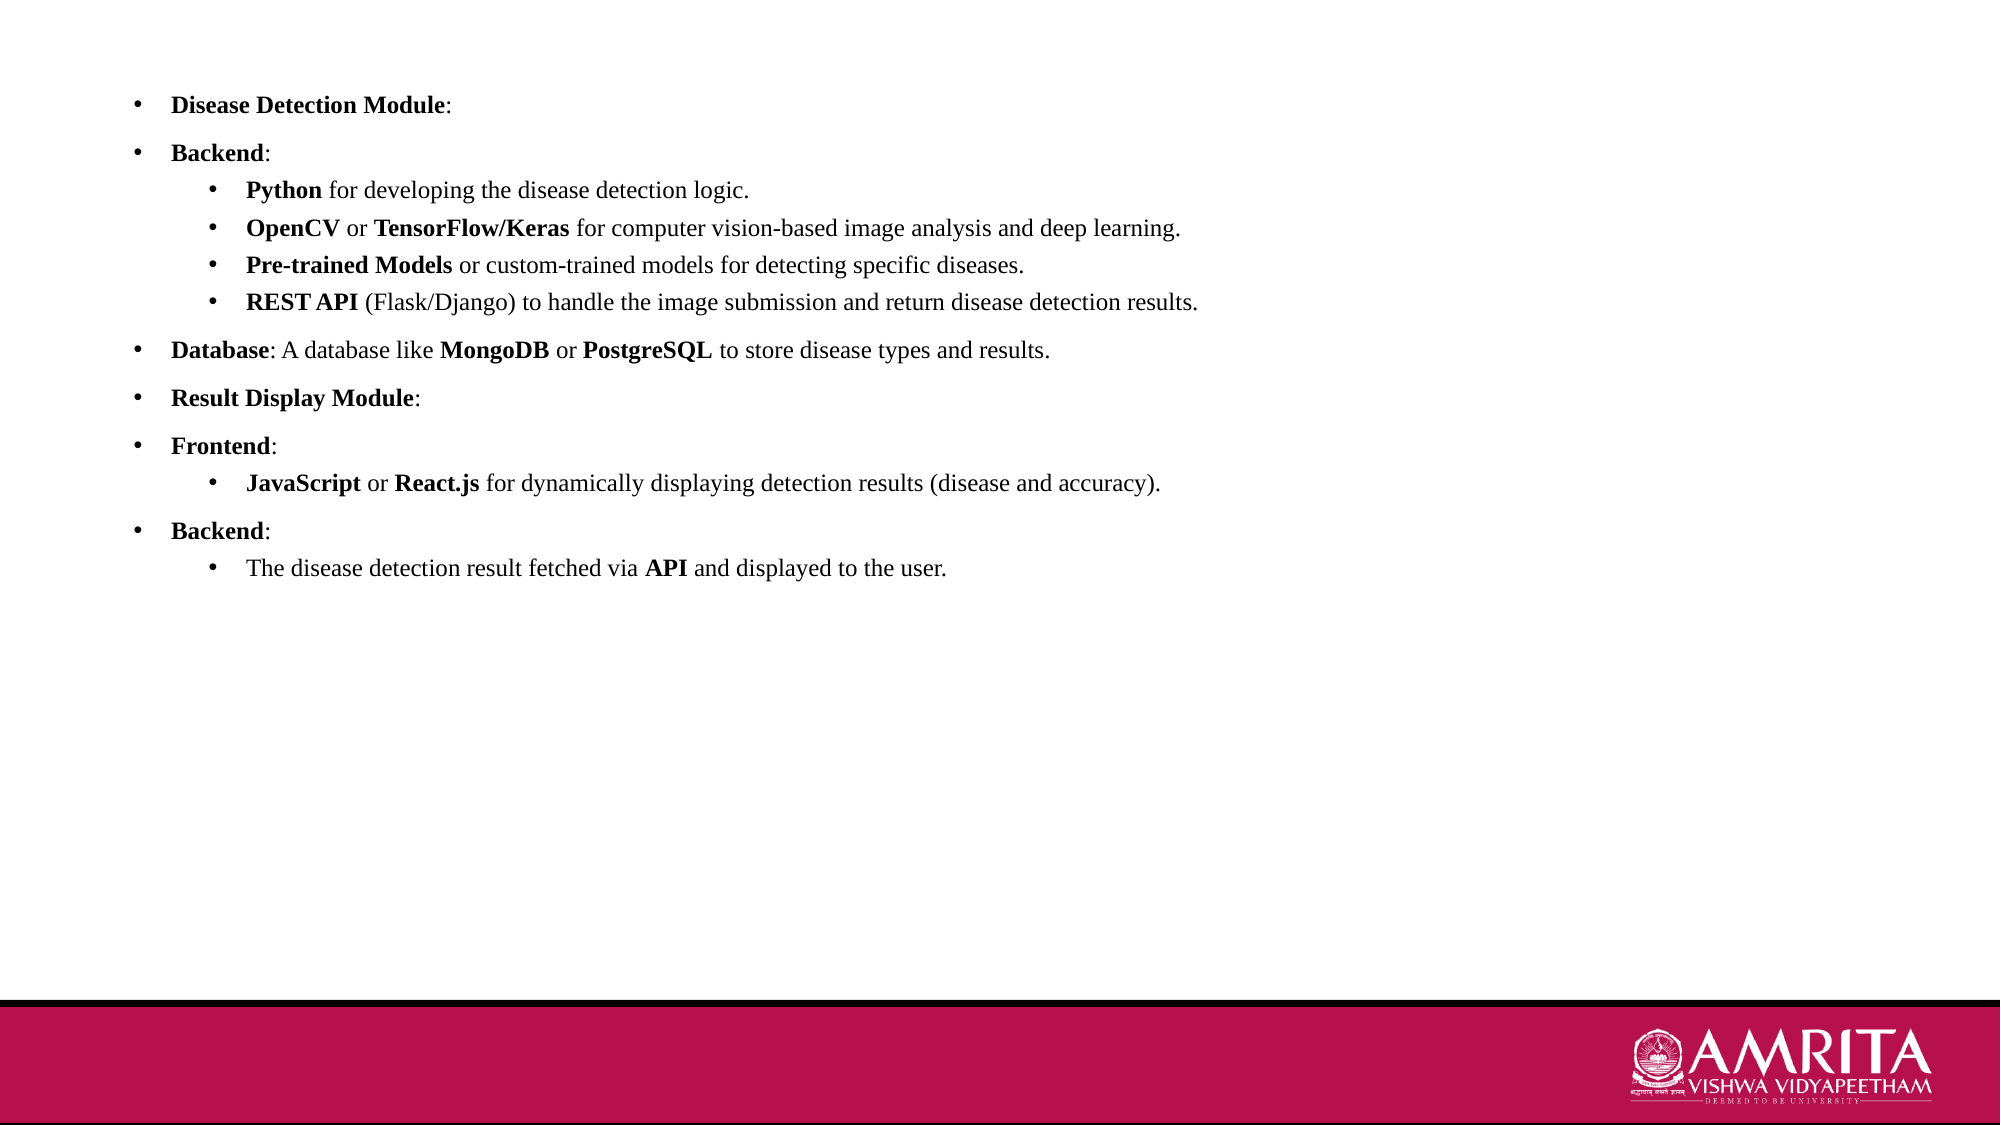

Disease Detection Module:
Backend:
Python for developing the disease detection logic.
OpenCV or TensorFlow/Keras for computer vision-based image analysis and deep learning.
Pre-trained Models or custom-trained models for detecting specific diseases.
REST API (Flask/Django) to handle the image submission and return disease detection results.
Database: A database like MongoDB or PostgreSQL to store disease types and results.
Result Display Module:
Frontend:
JavaScript or React.js for dynamically displaying detection results (disease and accuracy).
Backend:
The disease detection result fetched via API and displayed to the user.